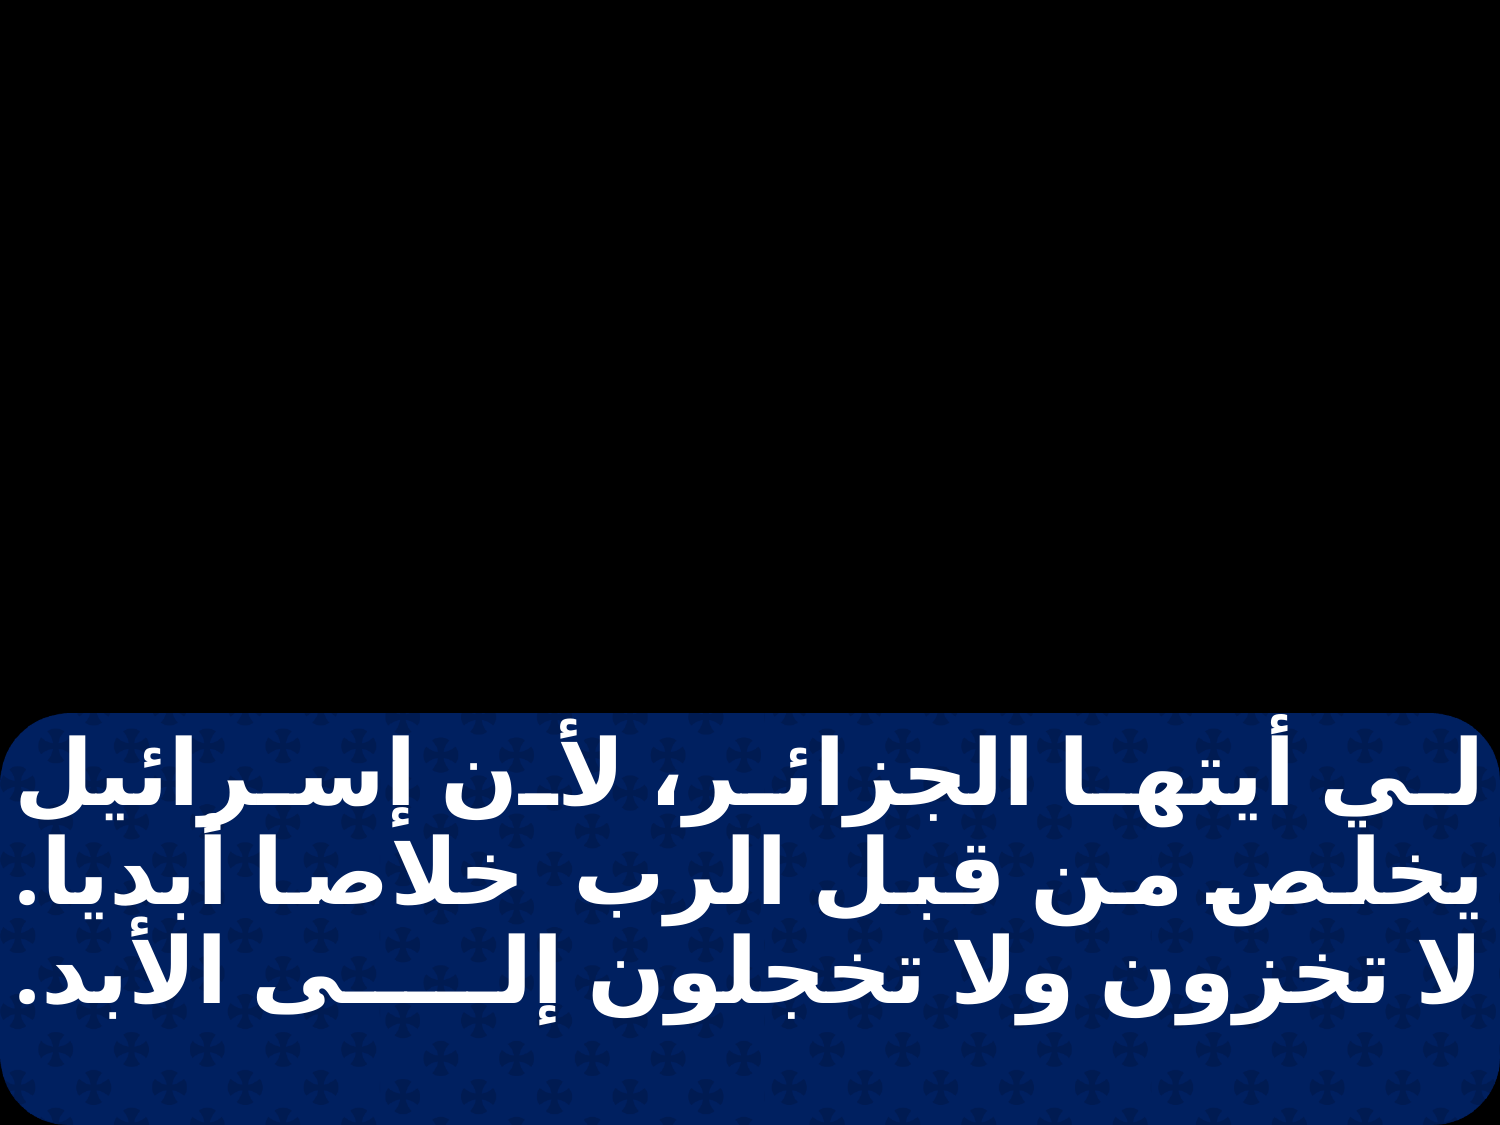

لي أيتها الجزائر، لأن إسرائيل يخلص من قبل الرب  خلاصا أبديا. لا تخزون ولا تخجلون إلى الأبد.